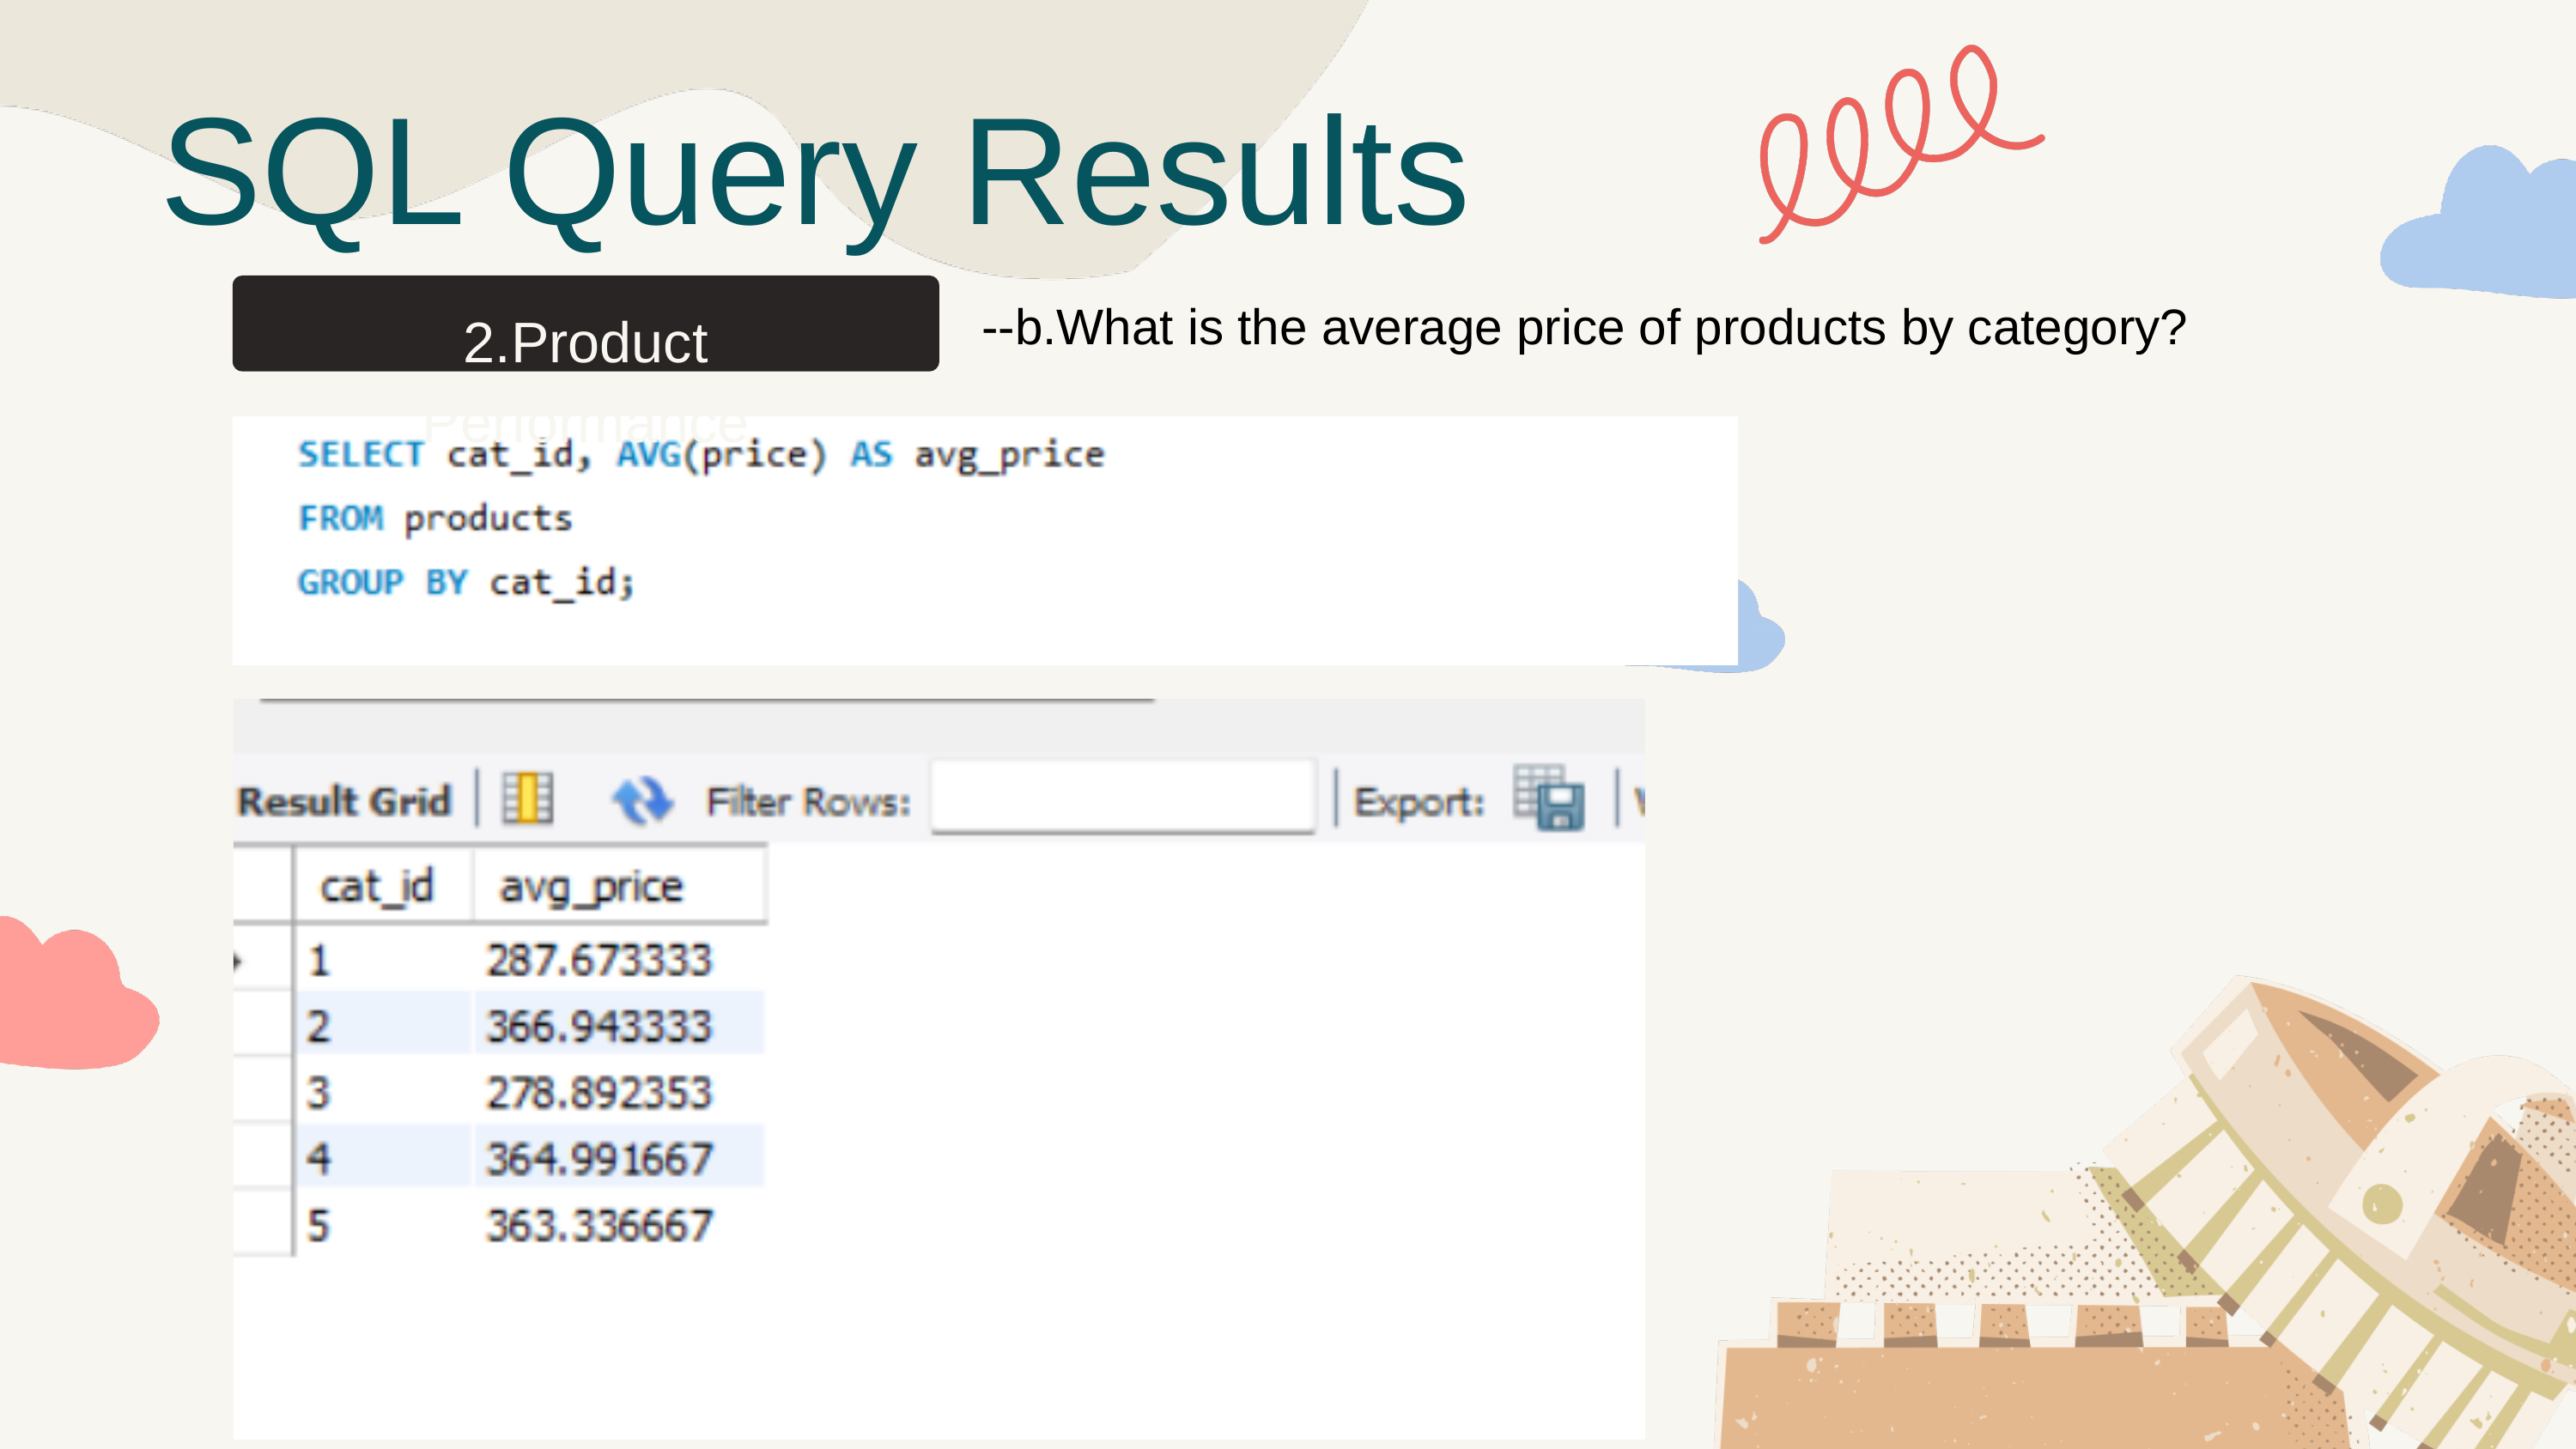

SQL Query Results

--b.What is the average price of products by category?
2.Product Performance